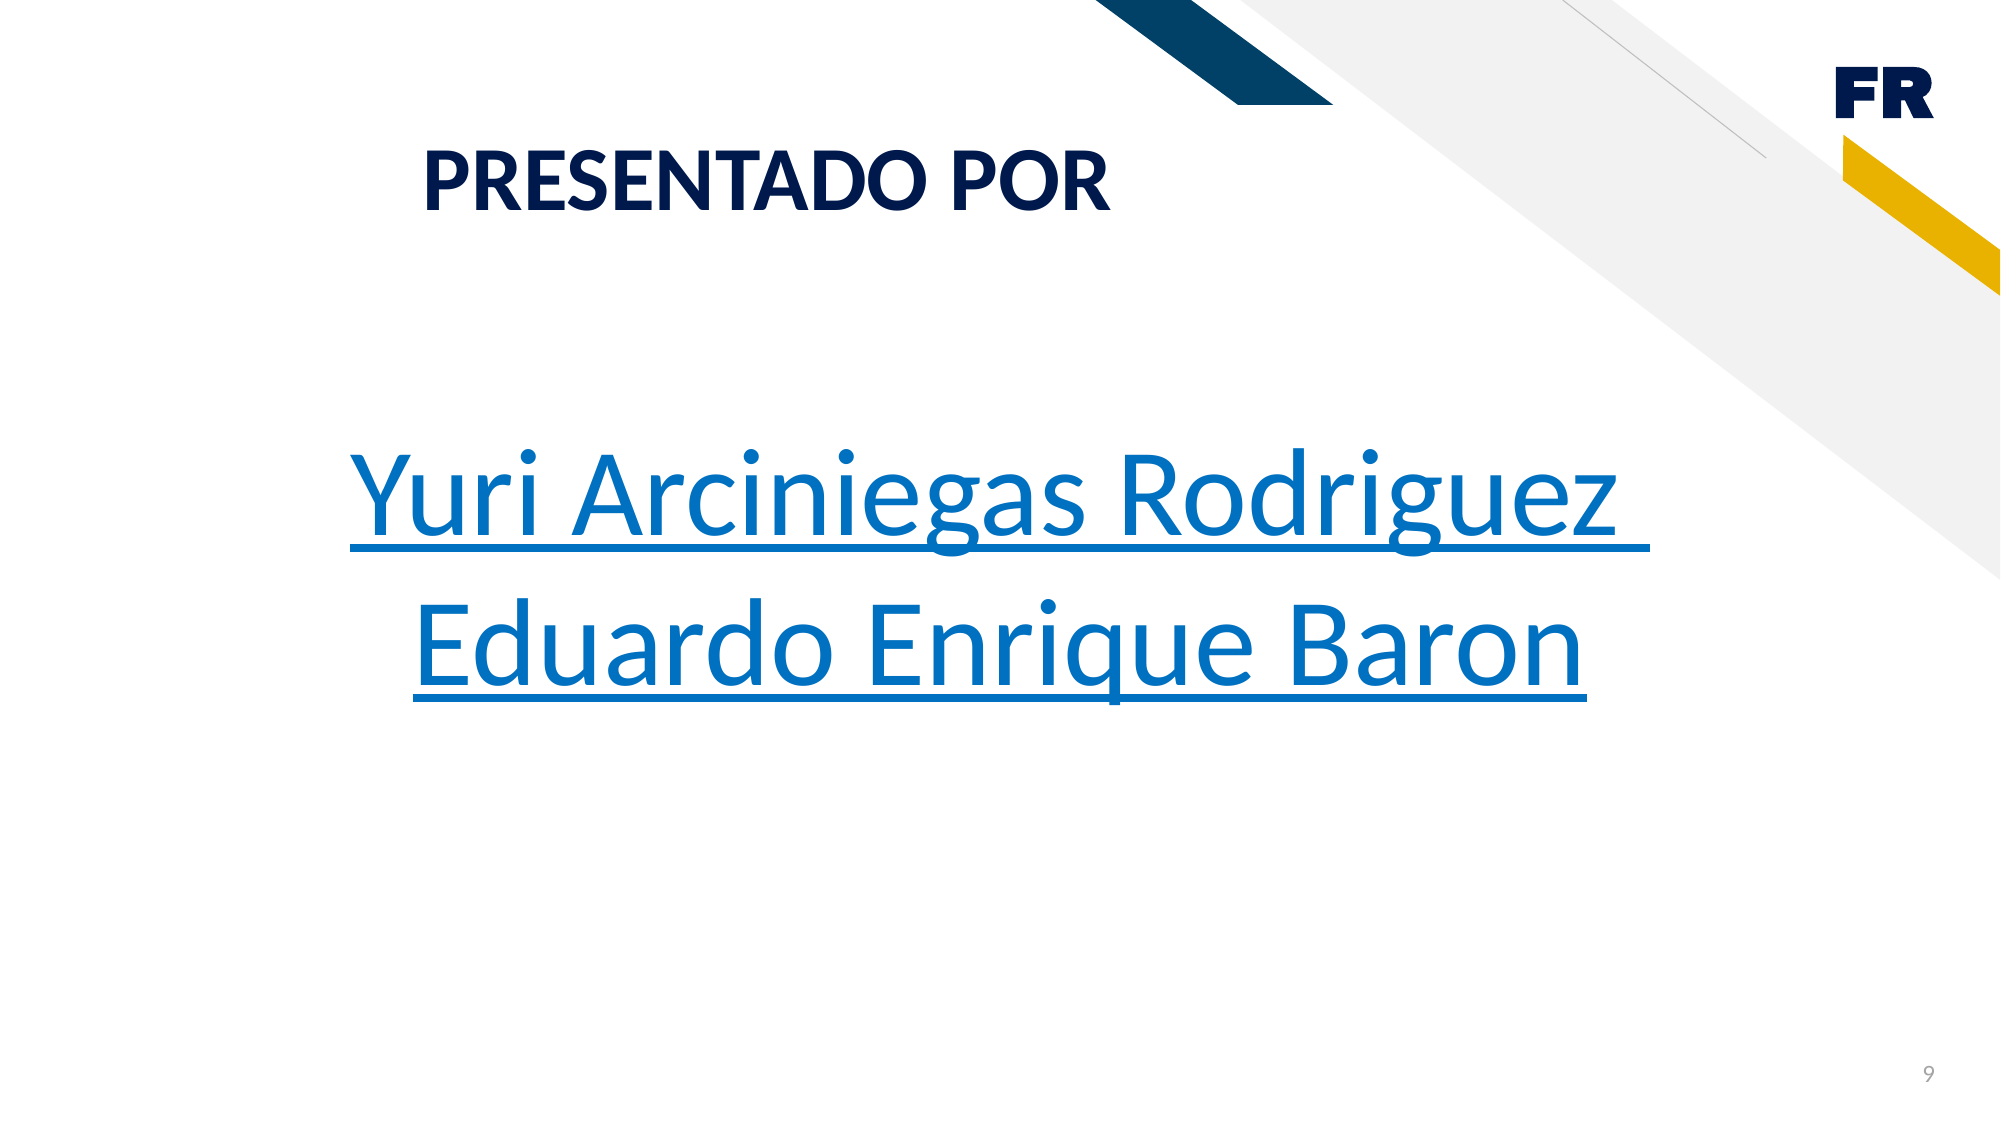

# PRESENTADO POR
Yuri Arciniegas Rodriguez
Eduardo Enrique Baron
9